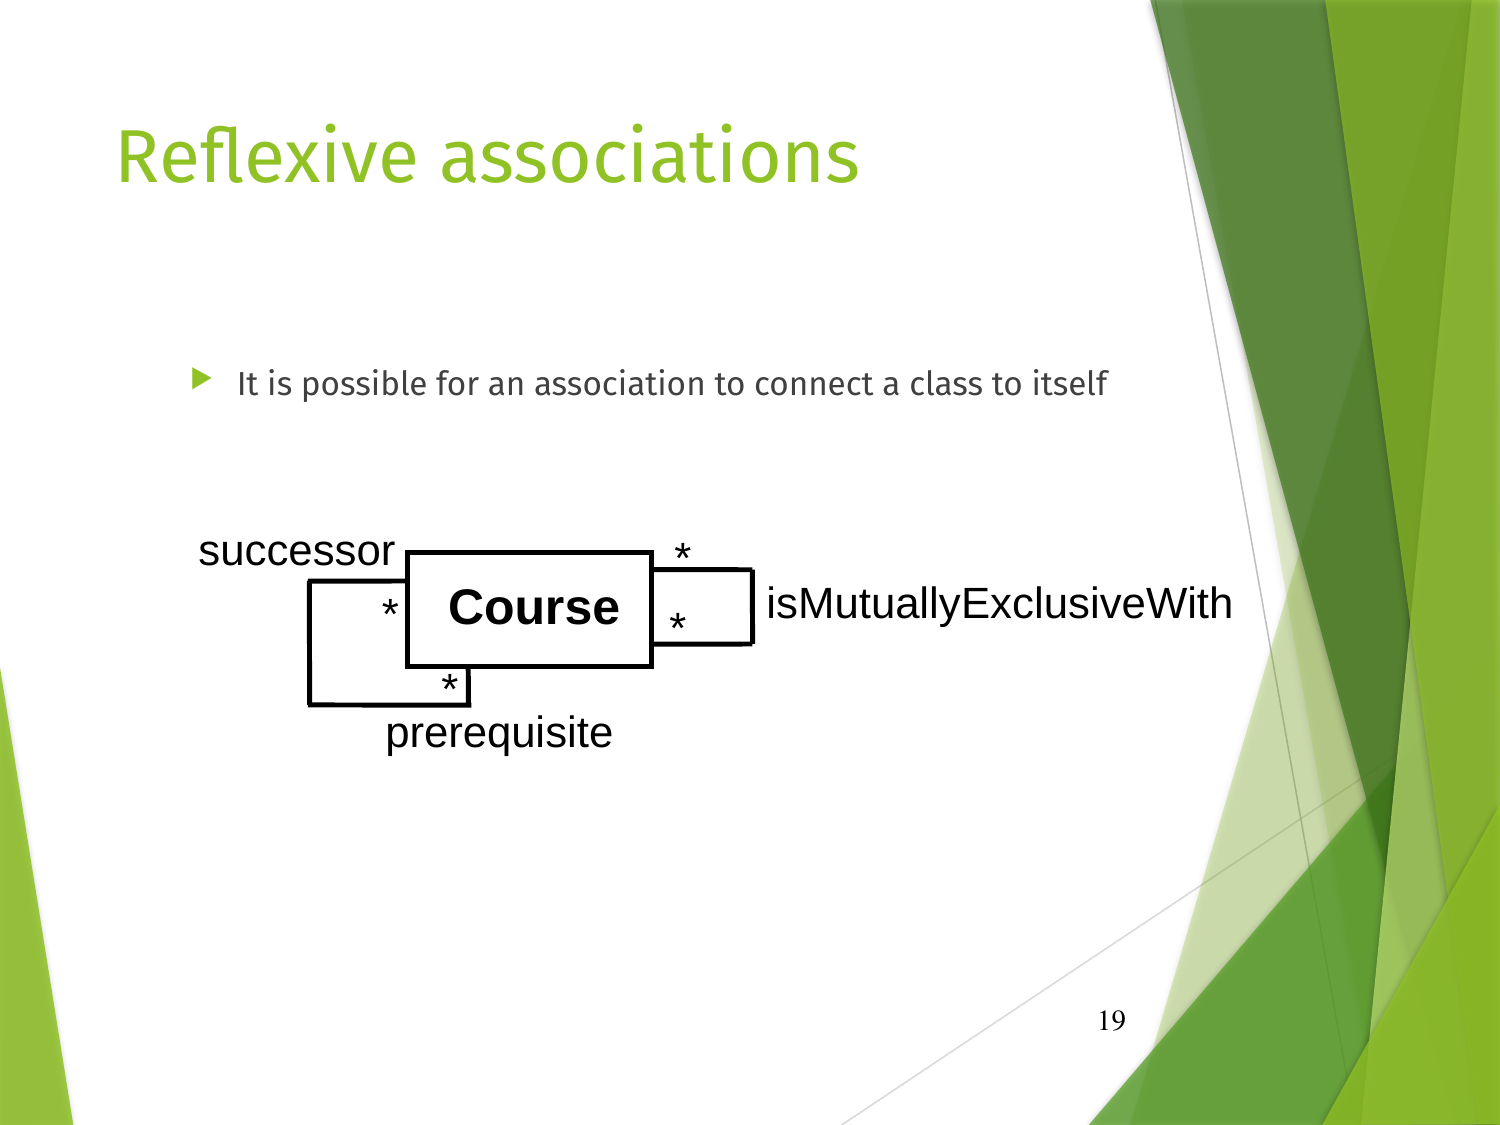

# Reflexive associations
It is possible for an association to connect a class to itself
successor
*

Course
isMutuallyExclusiveWith

*
*

*

prerequisite

19